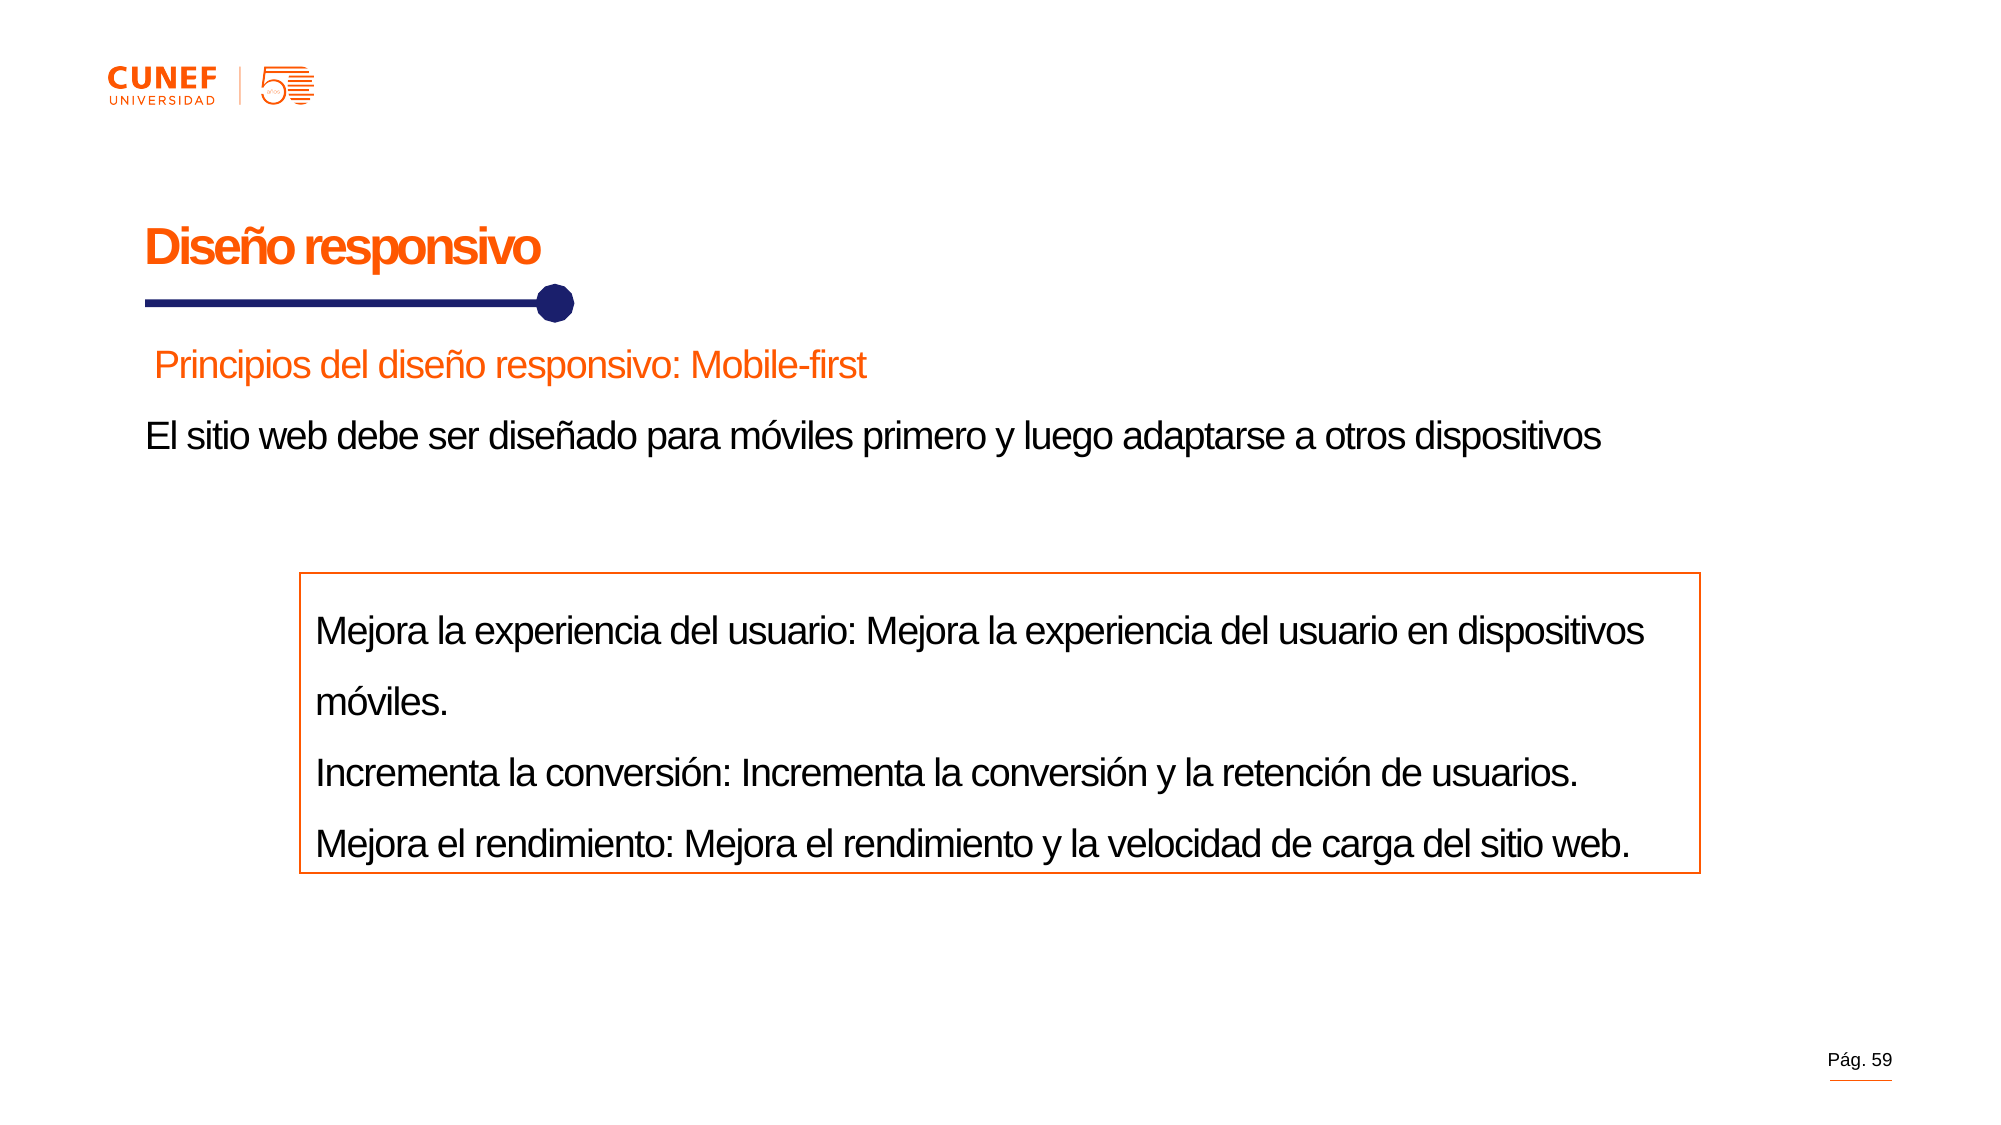

Diseño responsivo

Principios del diseño responsivo: Mobile-first
El sitio web debe ser diseñado para móviles primero y luego adaptarse a otros dispositivos

Mejora la experiencia del usuario: Mejora la experiencia del usuario en dispositivos móviles.
Incrementa la conversión: Incrementa la conversión y la retención de usuarios.
Mejora el rendimiento: Mejora el rendimiento y la velocidad de carga del sitio web.